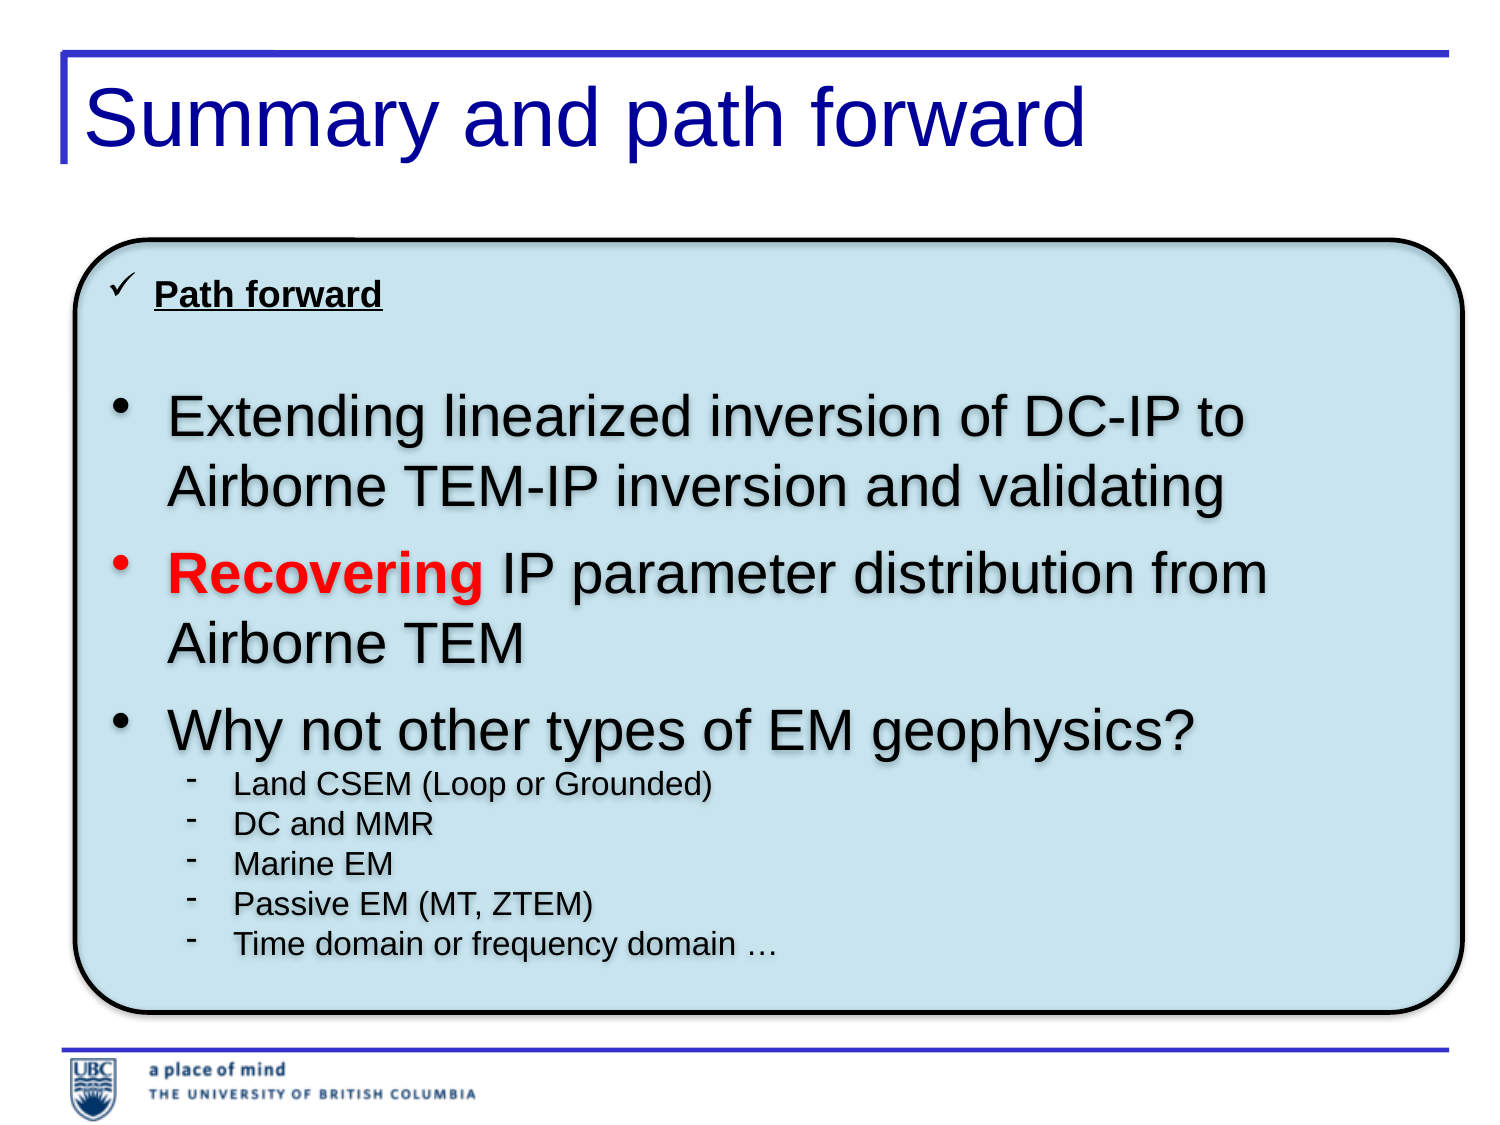

# Summary and path forward

Extending linearized inversion of DC-IP to Airborne TEM-IP inversion and validating
Recovering IP parameter distribution from Airborne TEM
Why not other types of EM geophysics?
Land CSEM (Loop or Grounded)
DC and MMR
Marine EM
Passive EM (MT, ZTEM)
Time domain or frequency domain …
Path forward